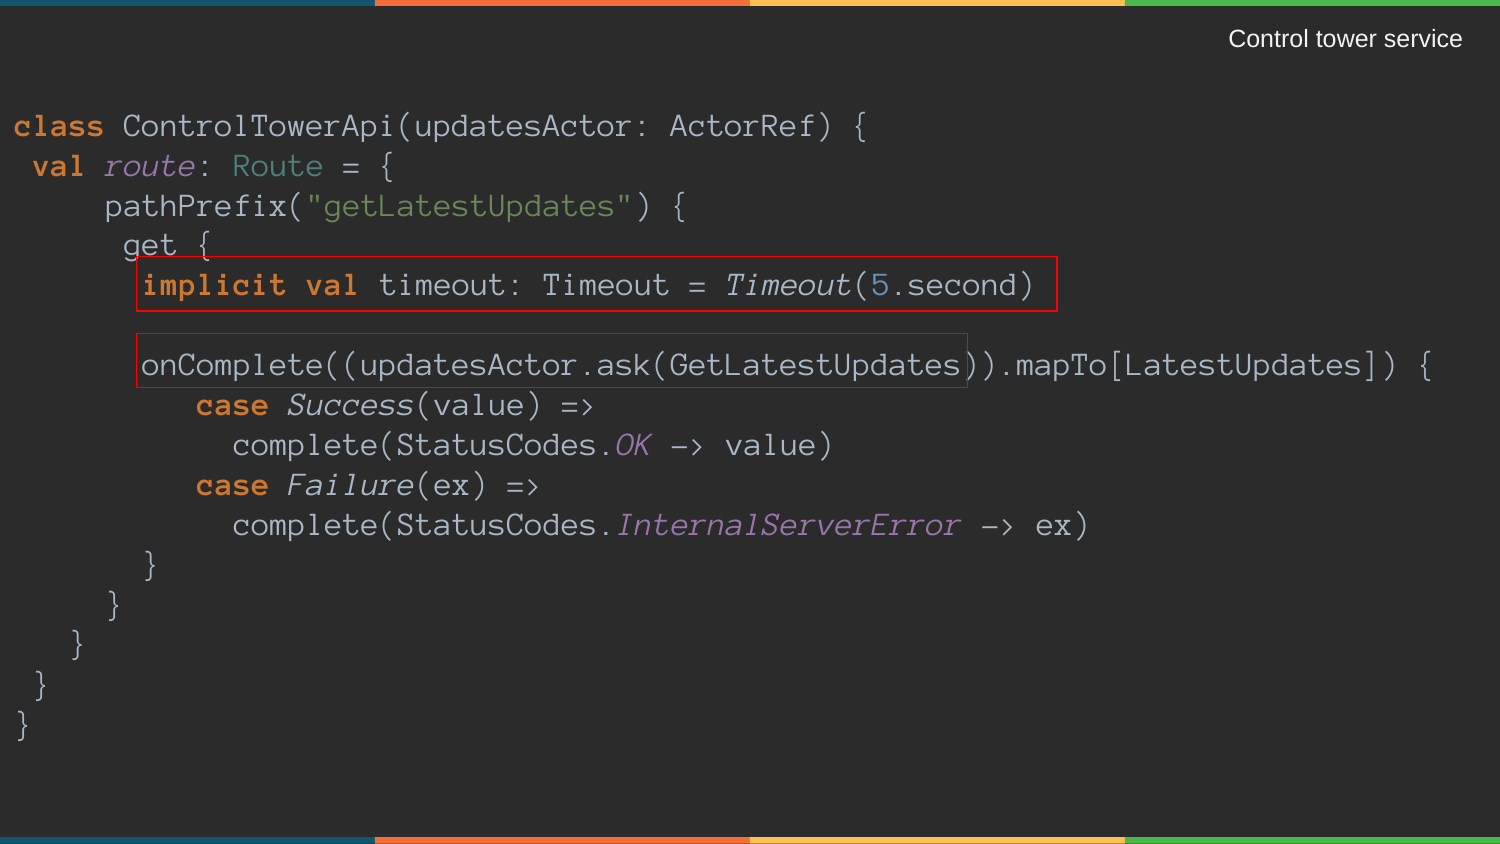

class ControlTowerApi(updatesActor: ActorRef) {
 val route: Route = {
     pathPrefix("getLatestUpdates") {
      get {
       implicit val timeout: Timeout = Timeout(5.second)

       onComplete((updatesActor.ask(GetLatestUpdates)).mapTo[LatestUpdates]) {
          case Success(value) =>
            complete(StatusCodes.OK -> value)
          case Failure(ex) =>
            complete(StatusCodes.InternalServerError -> ex)
       }
     }
   }
 }
}
Control tower service